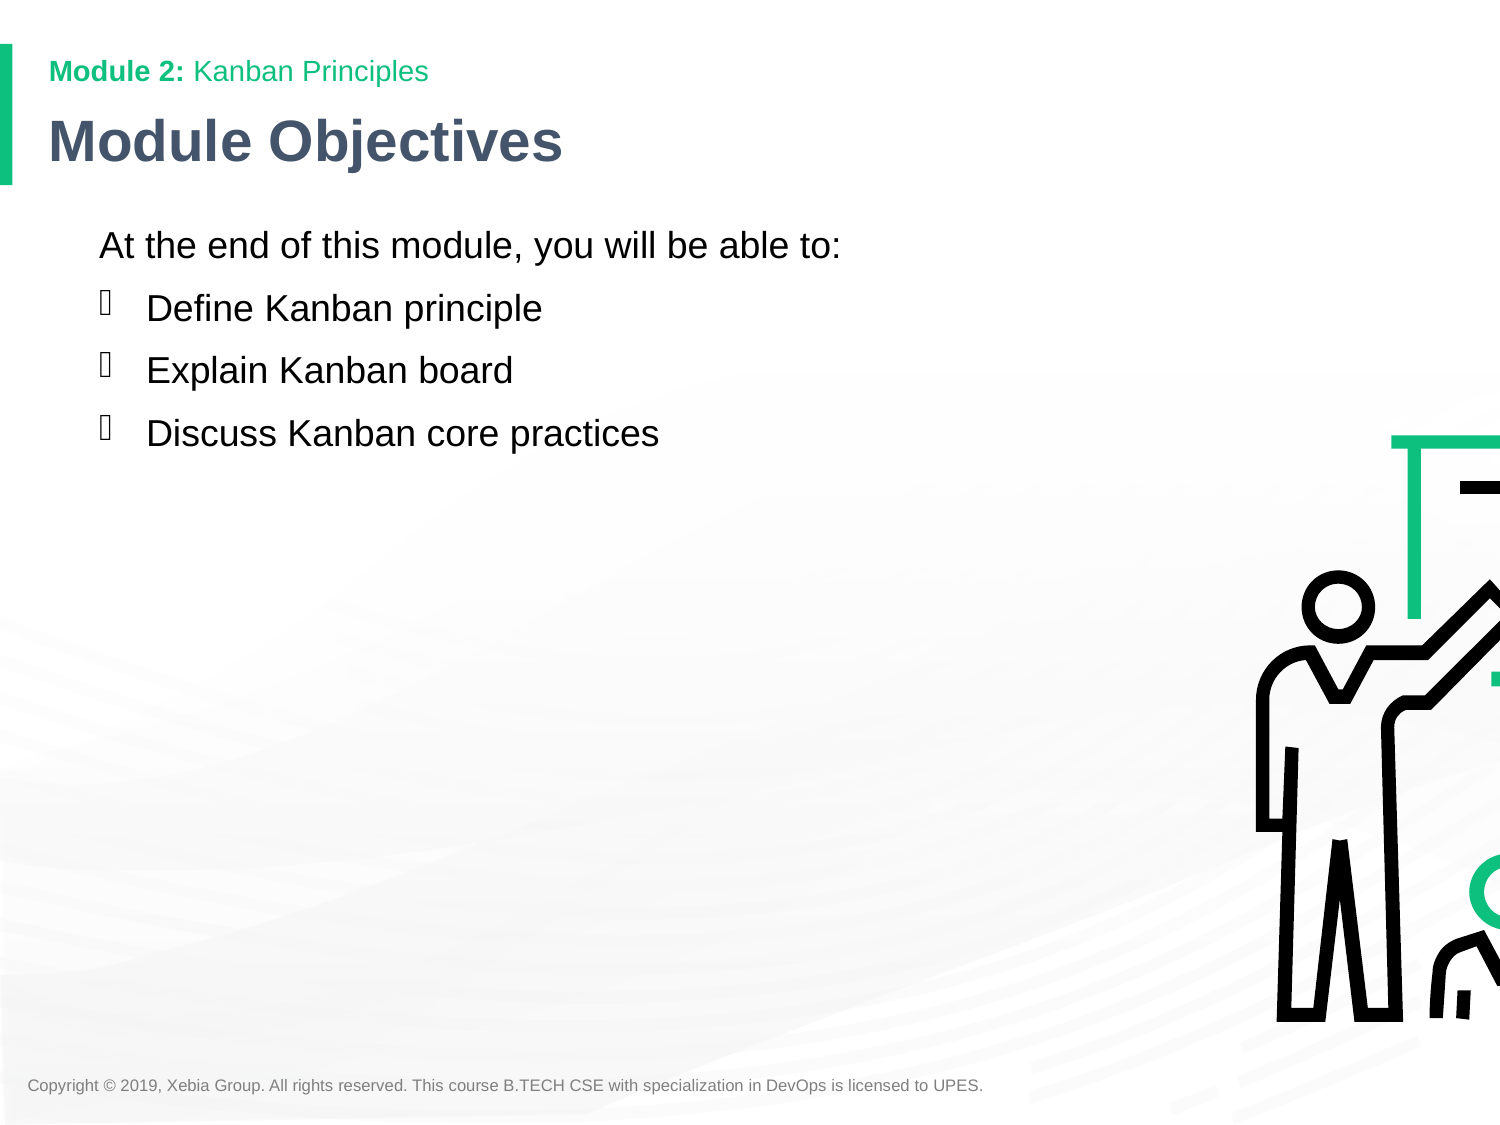

# Module Objectives
At the end of this module, you will be able to:
Define Kanban principle
Explain Kanban board
Discuss Kanban core practices